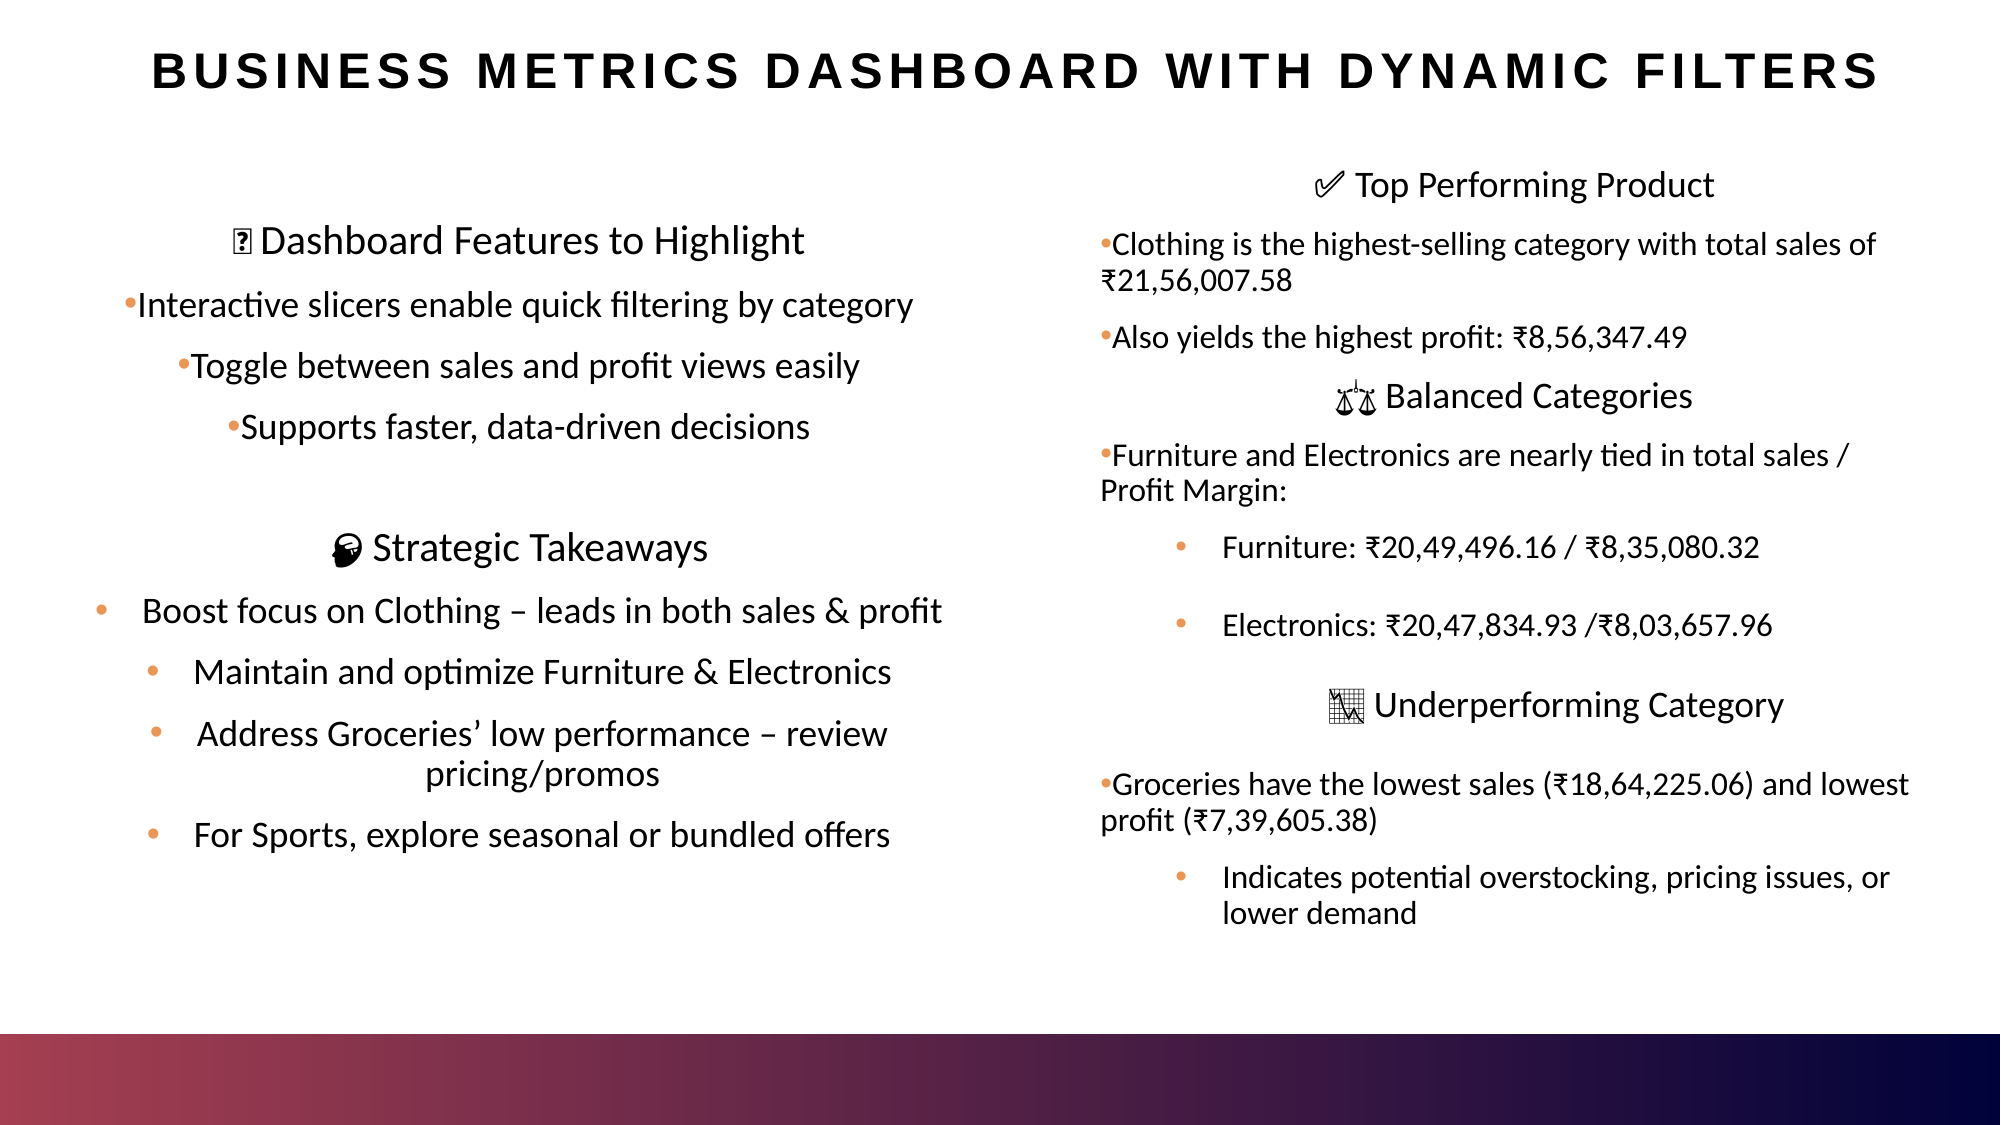

# Business Metrics Dashboard with Dynamic Filters
✅ Top Performing Product
Clothing is the highest-selling category with total sales of ₹21,56,007.58
Also yields the highest profit: ₹8,56,347.49
⚖️ Balanced Categories
Furniture and Electronics are nearly tied in total sales / Profit Margin:
Furniture: ₹20,49,496.16 / ₹8,35,080.32
Electronics: ₹20,47,834.93 /₹8,03,657.96
 📉 Underperforming Category
Groceries have the lowest sales (₹18,64,225.06) and lowest profit (₹7,39,605.38)
Indicates potential overstocking, pricing issues, or lower demand
🧩 Dashboard Features to Highlight
Interactive slicers enable quick filtering by category
Toggle between sales and profit views easily
Supports faster, data-driven decisions

🧠 Strategic Takeaways
Boost focus on Clothing – leads in both sales & profit
Maintain and optimize Furniture & Electronics
Address Groceries’ low performance – review pricing/promos
For Sports, explore seasonal or bundled offers